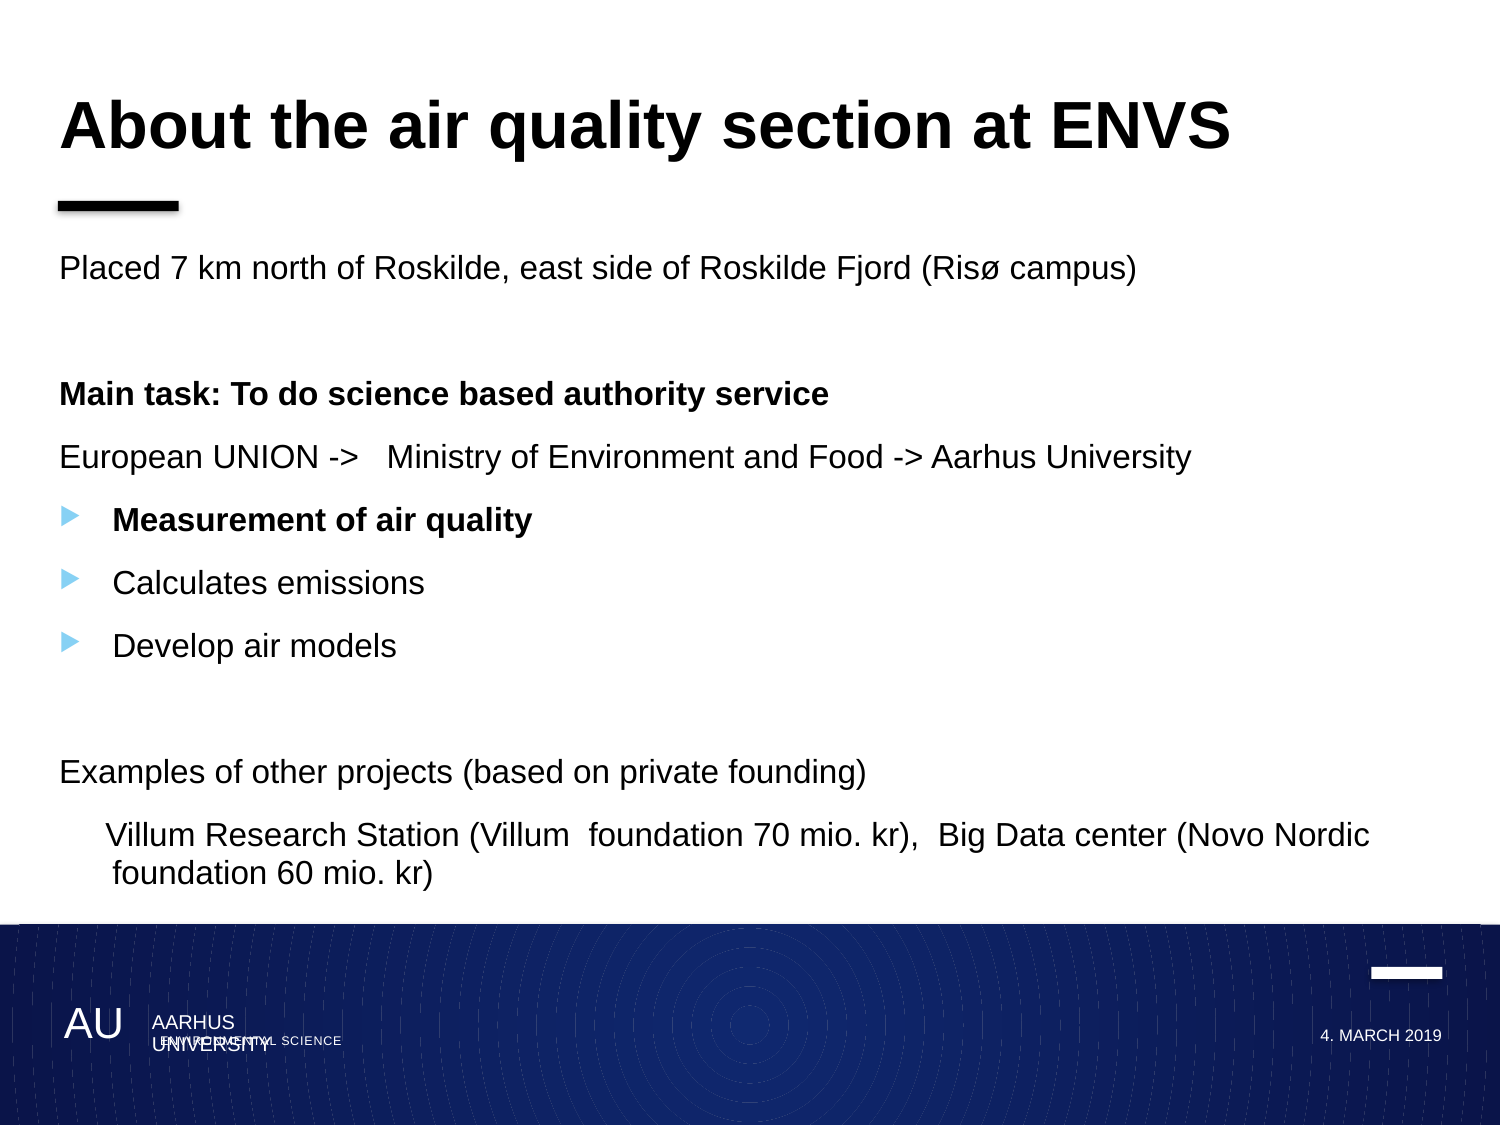

# About the air quality section at ENVS

Placed 7 km north of Roskilde, east side of Roskilde Fjord (Risø campus)

Main task: To do science based authority service
European UNION ->   Ministry of Environment and Food -> Aarhus University
Measurement of air quality
Calculates emissions
Develop air models

Examples of other projects (based on private founding)
     Villum Research Station (Villum  foundation 70 mio. kr),  Big Data center (Novo Nordic foundation 60 mio. kr)